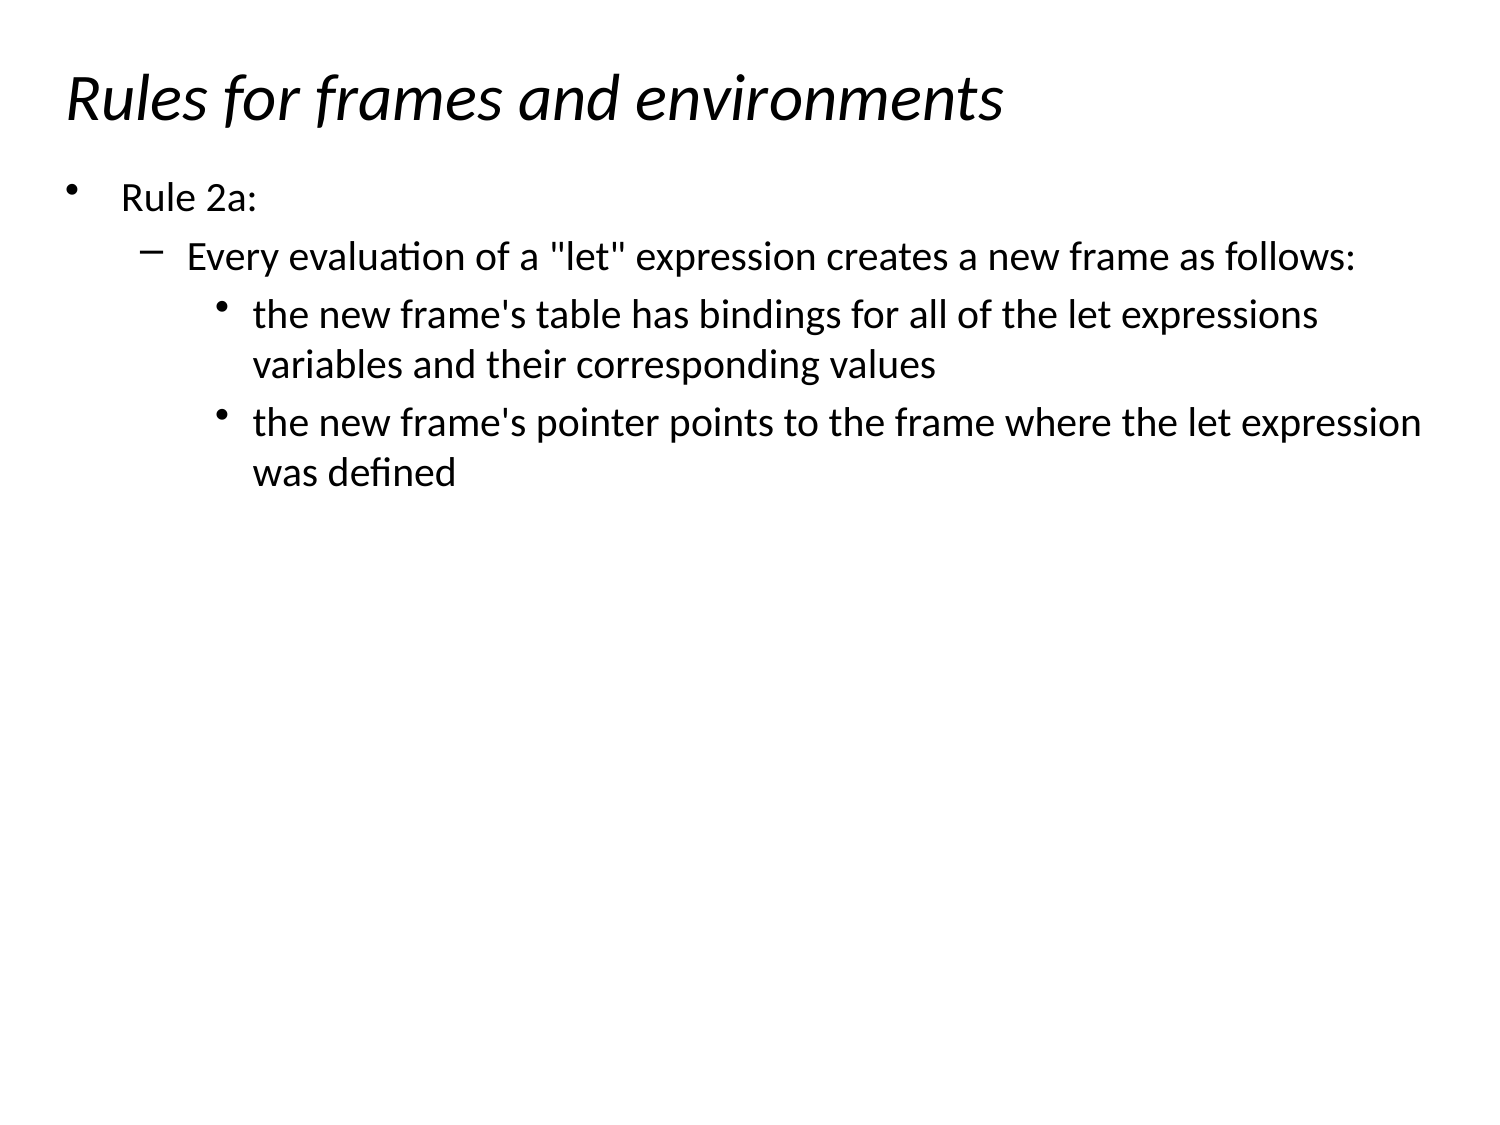

# Rules for frames and environments
Rule 2a:
Every evaluation of a "let" expression creates a new frame as follows:
the new frame's table has bindings for all of the let expressions variables and their corresponding values
the new frame's pointer points to the frame where the let expression was defined